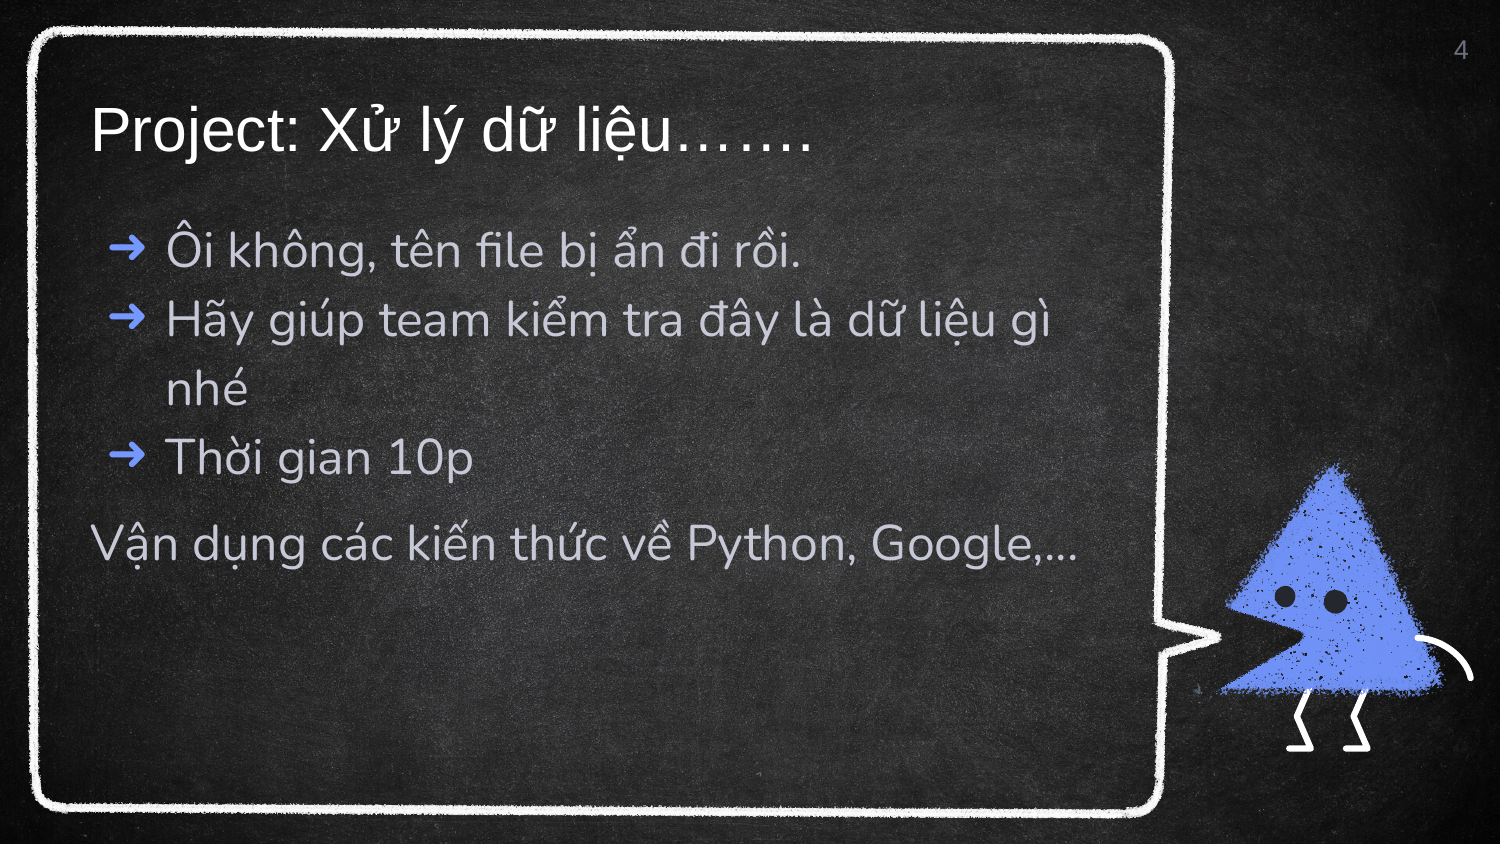

4
# Project: Xử lý dữ liệu…….
Ôi không, tên file bị ẩn đi rồi.
Hãy giúp team kiểm tra đây là dữ liệu gì nhé
Thời gian 10p
Vận dụng các kiến thức về Python, Google,...